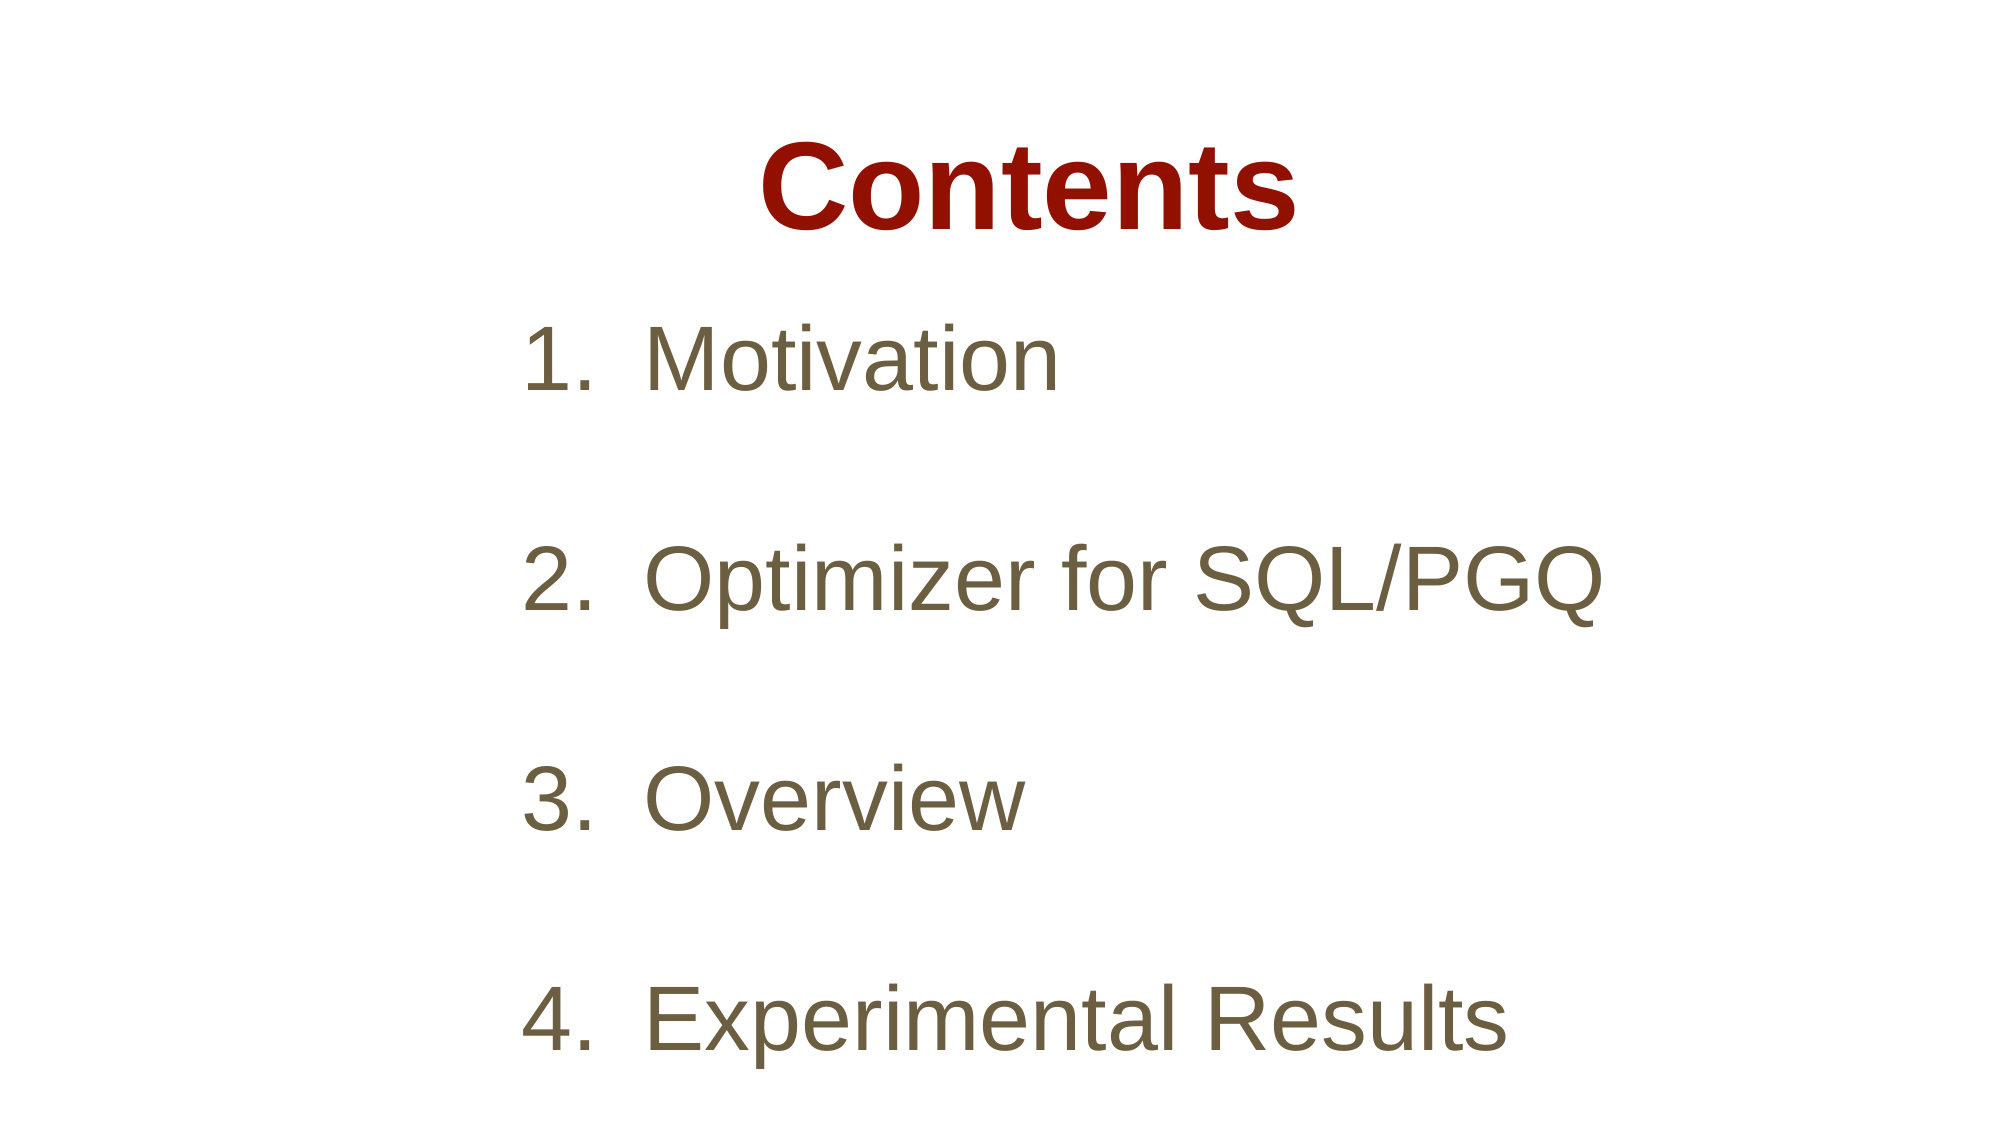

Contents
Motivation

Optimizer for SQL/PGQ

Overview

Experimental Results